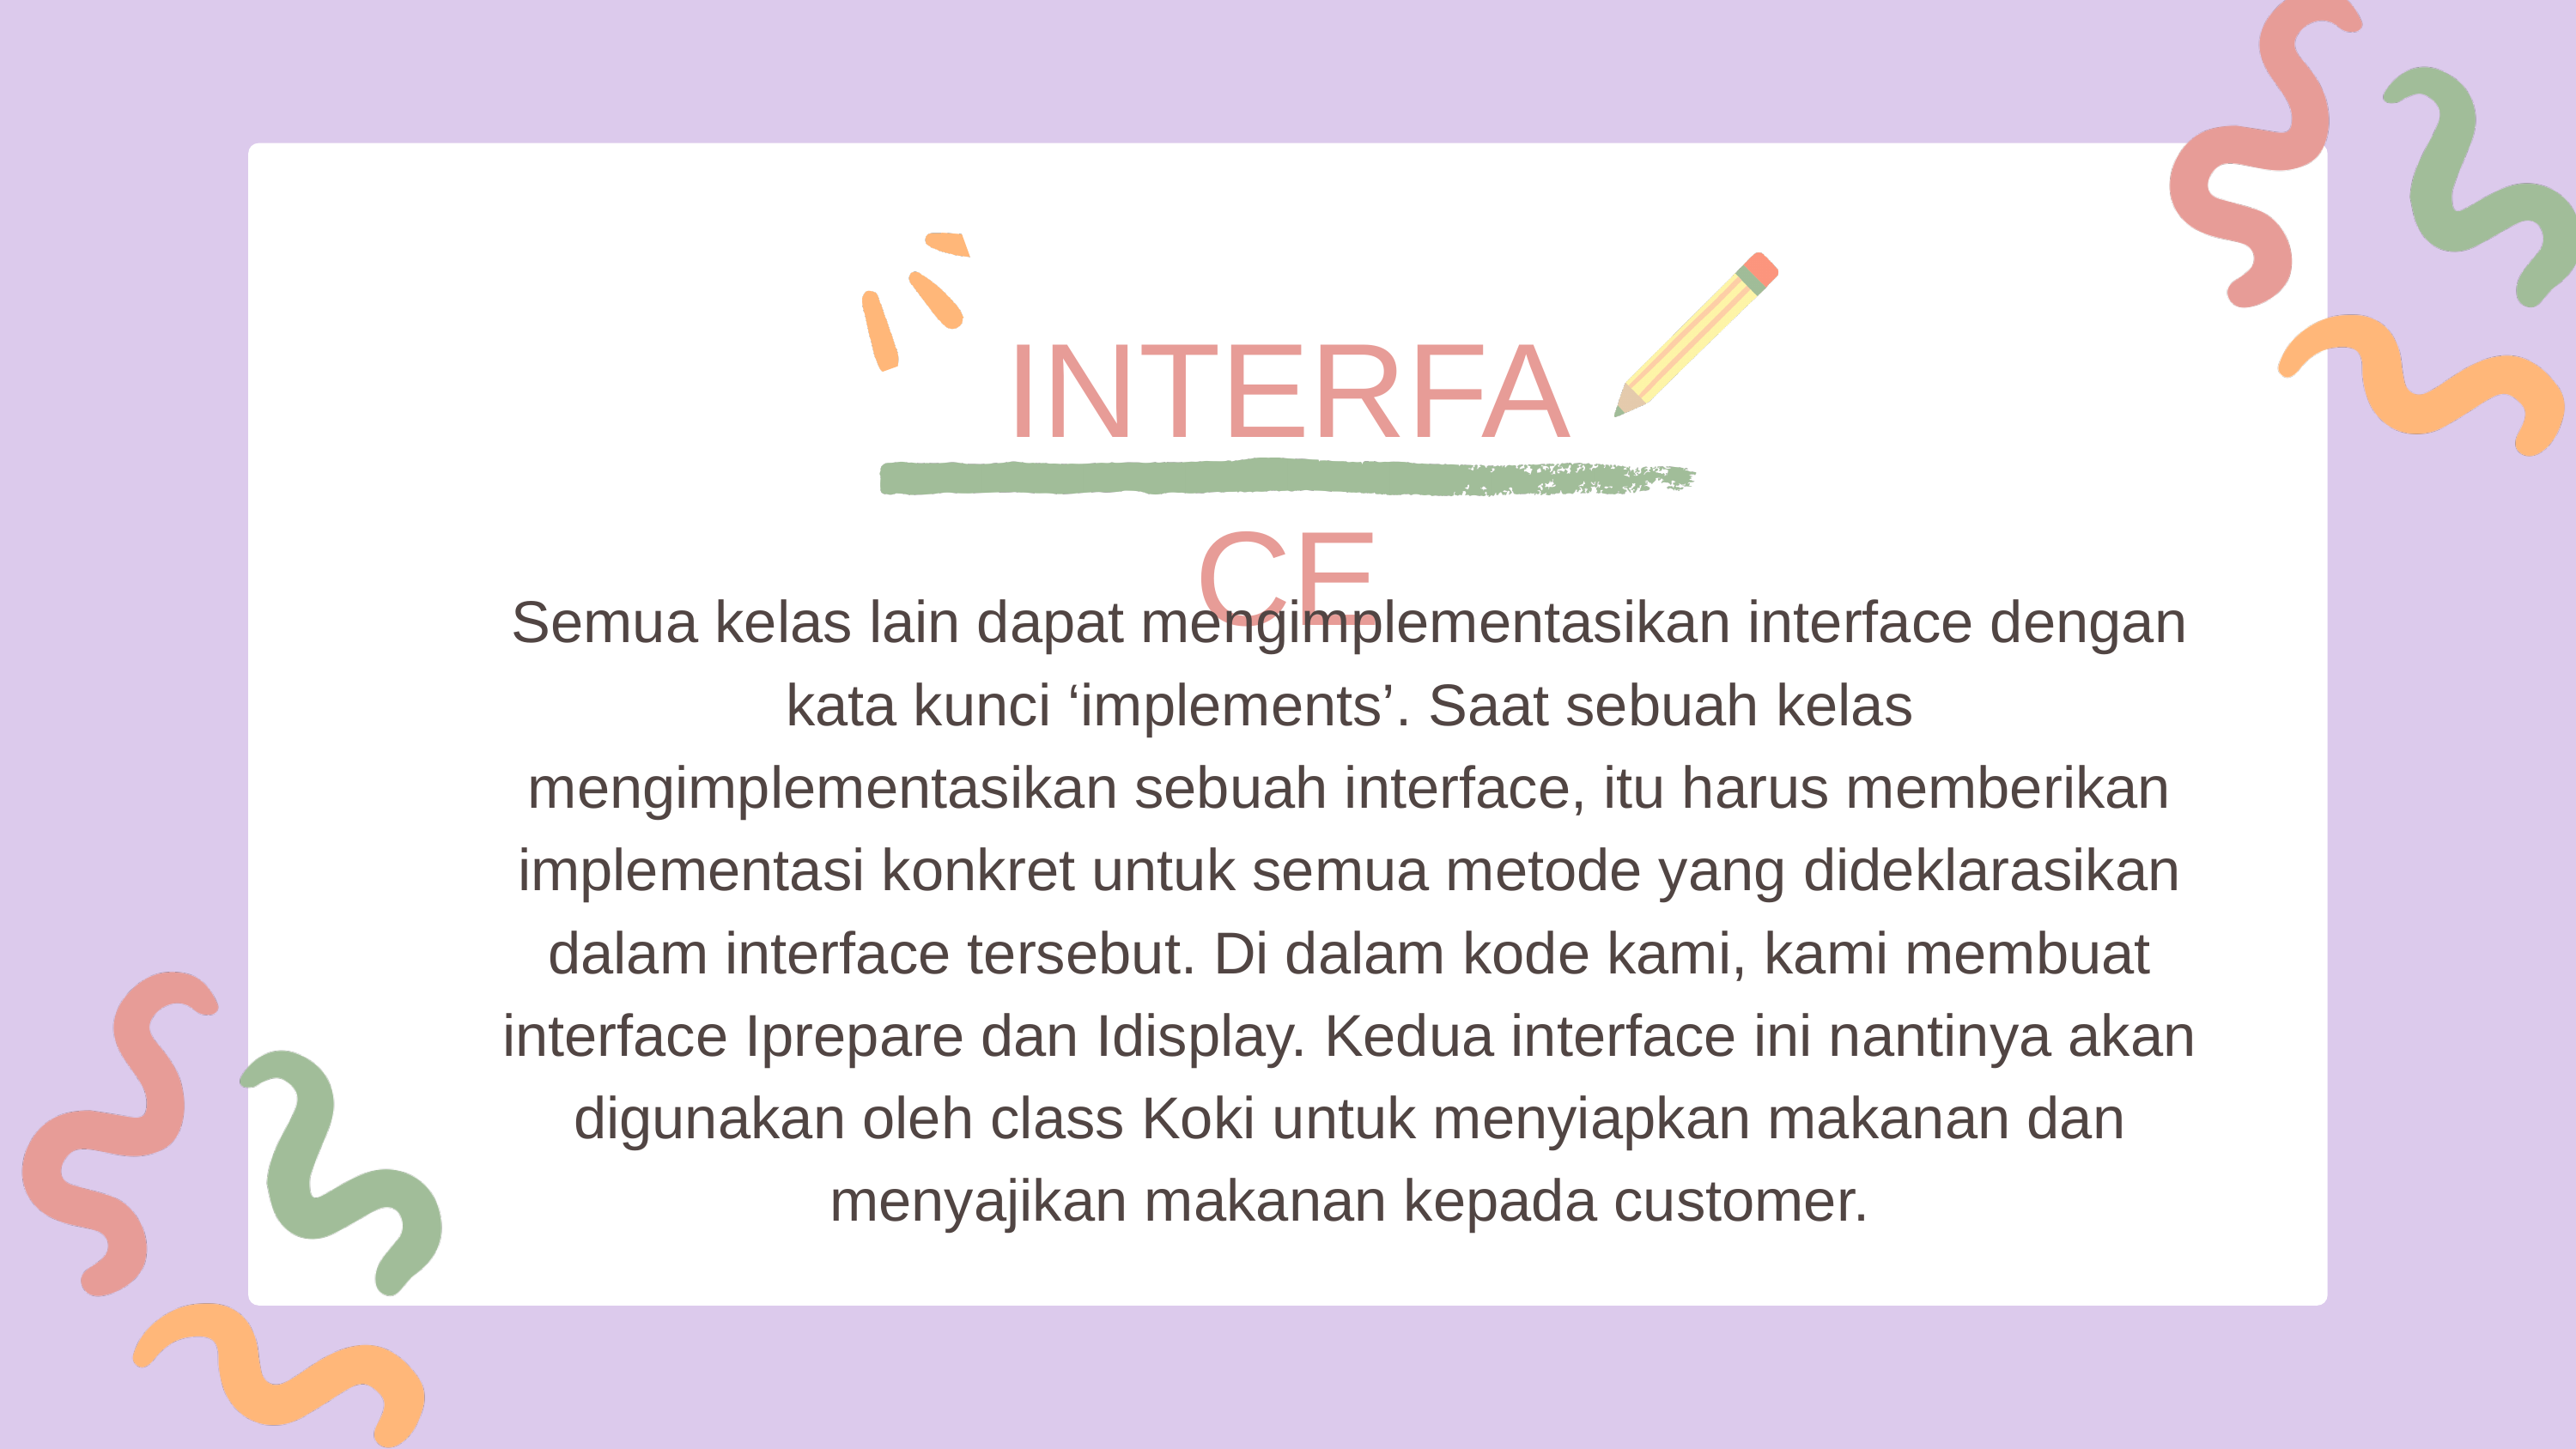

INTERFACE

Semua kelas lain dapat mengimplementasikan interface dengan kata kunci ‘implements’. Saat sebuah kelas mengimplementasikan sebuah interface, itu harus memberikan implementasi konkret untuk semua metode yang dideklarasikan dalam interface tersebut. Di dalam kode kami, kami membuat interface Iprepare dan Idisplay. Kedua interface ini nantinya akan digunakan oleh class Koki untuk menyiapkan makanan dan menyajikan makanan kepada customer.